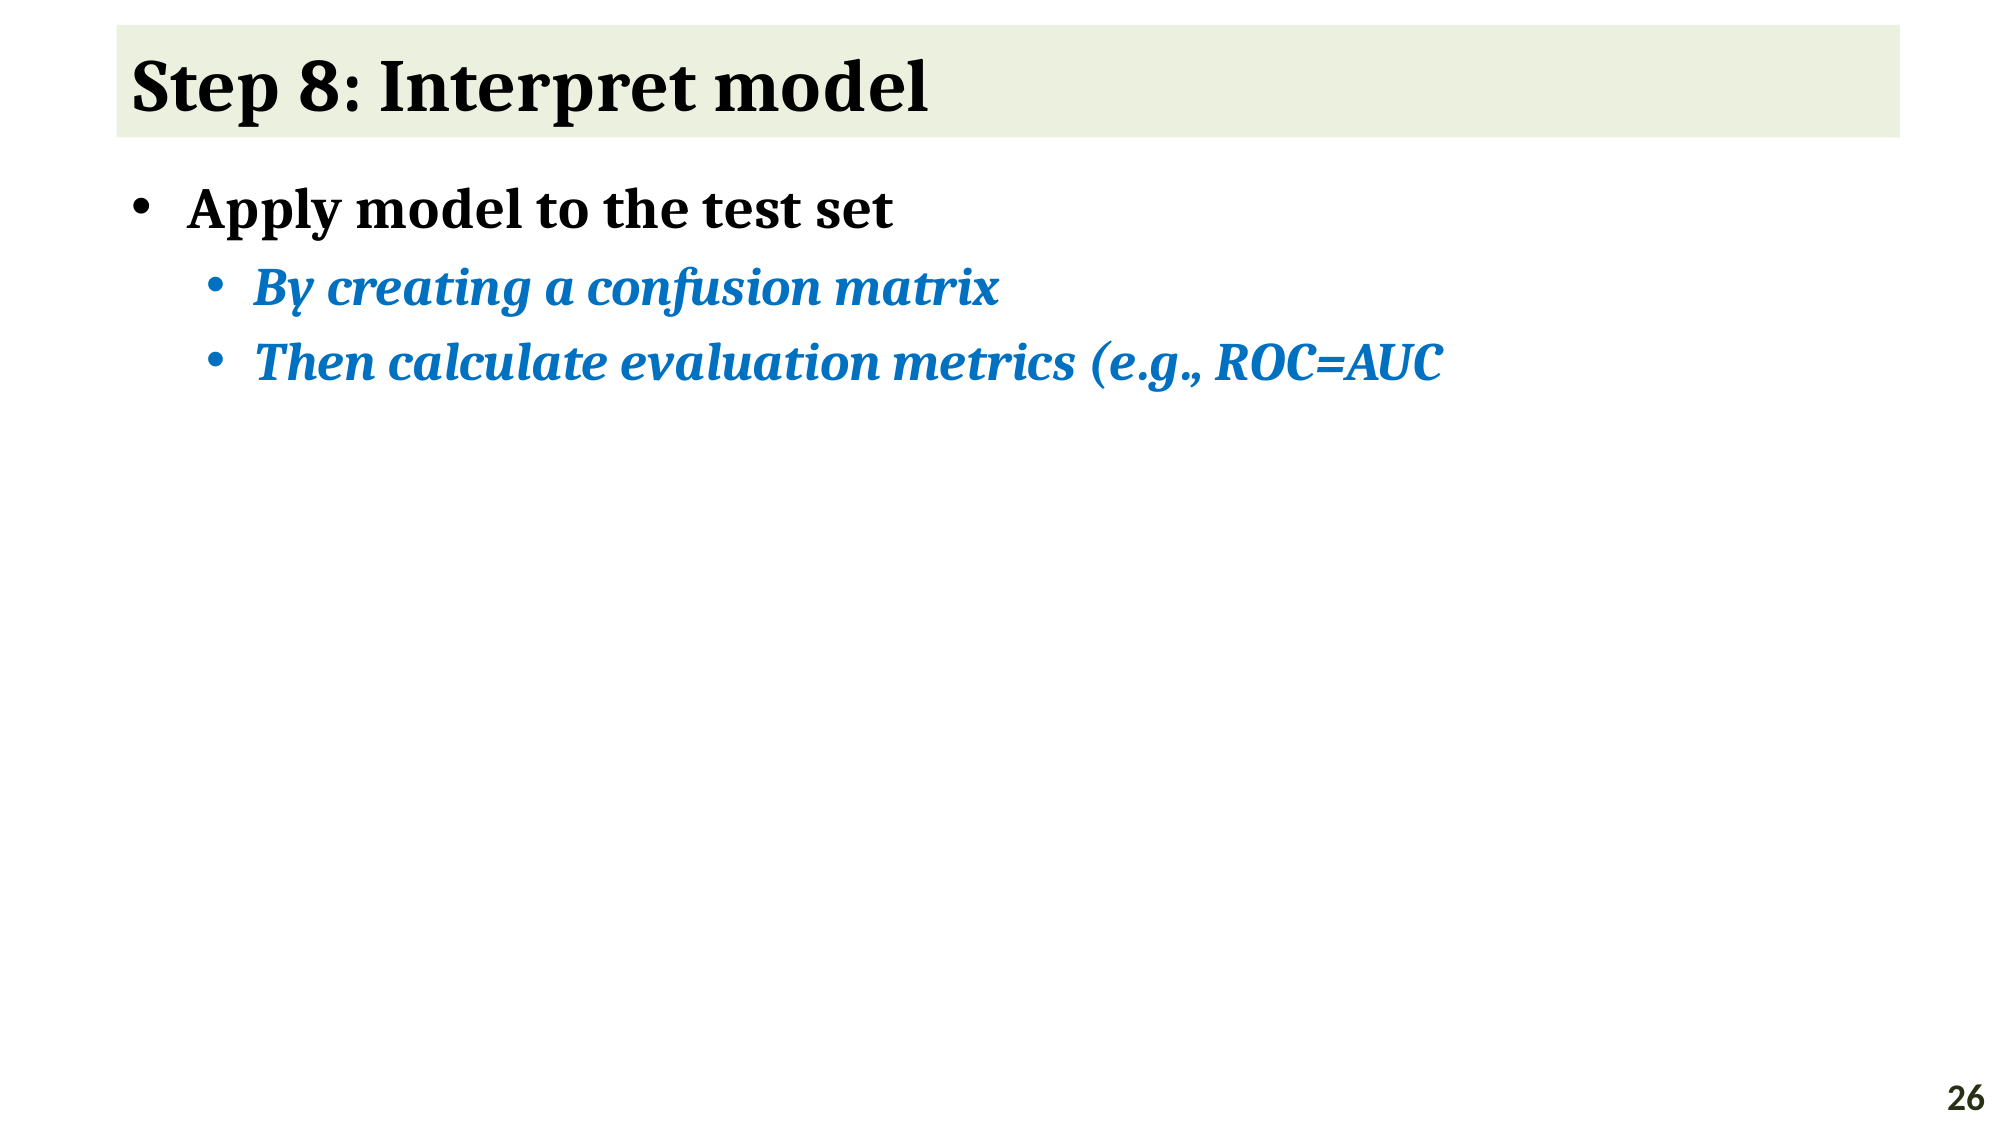

# Step 8: Interpret model
Apply model to the test set
By creating a confusion matrix
Then calculate evaluation metrics (e.g., ROC=AUC
26